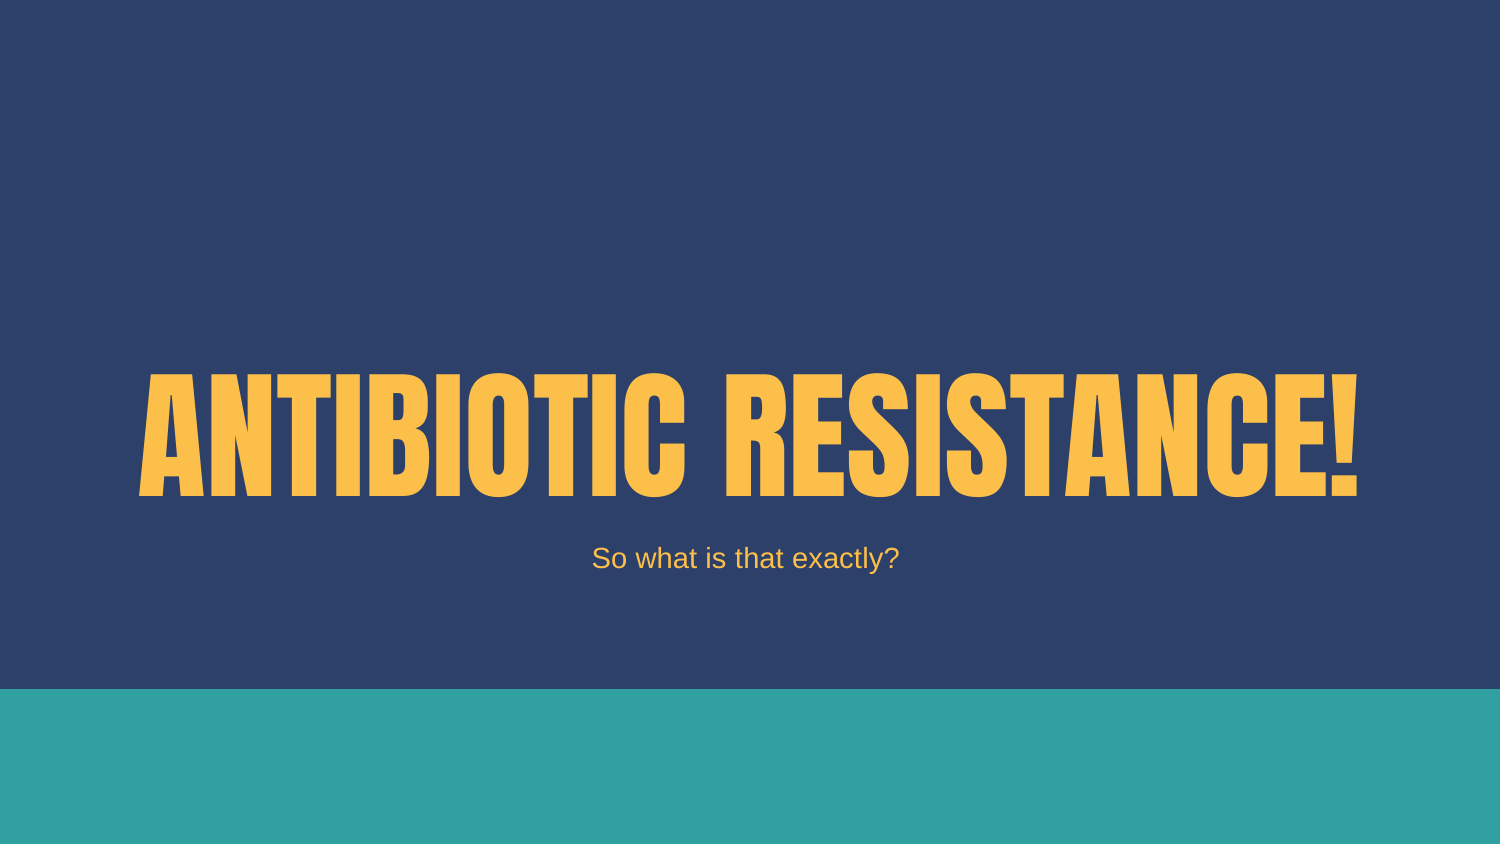

# ANTIBIOTIC RESISTANCE!
So what is that exactly?